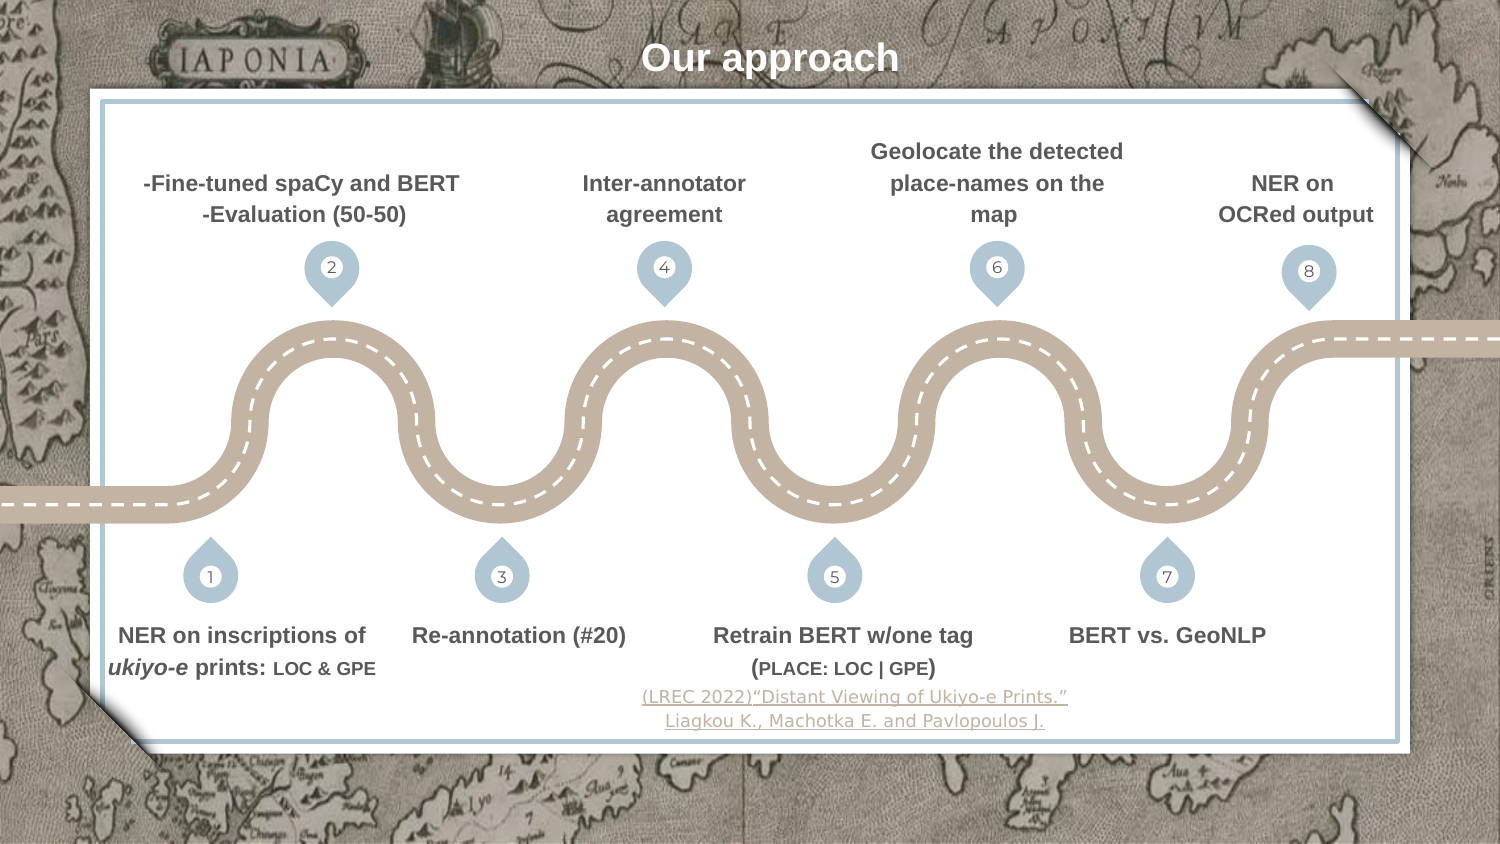

Our approach

-Fine-tuned spaCy and BERT
-Evaluation (50-50)
Inter-annotator agreement
Geolocate the detected place-names on the map
NER on
OCRed output

2

4

6

8

1

3

5

7
NER on inscriptions of
ukiyo-e prints: LOC & GPE
Re-annotation (#20)
Retrain BERT w/one tag
(PLACE: LOC | GPE)

BERT vs. GeoNLP
(LREC 2022)“Distant Viewing of Ukiyo-e Prints.”
Liagkou K., Machotka E. and Pavlopoulos J.